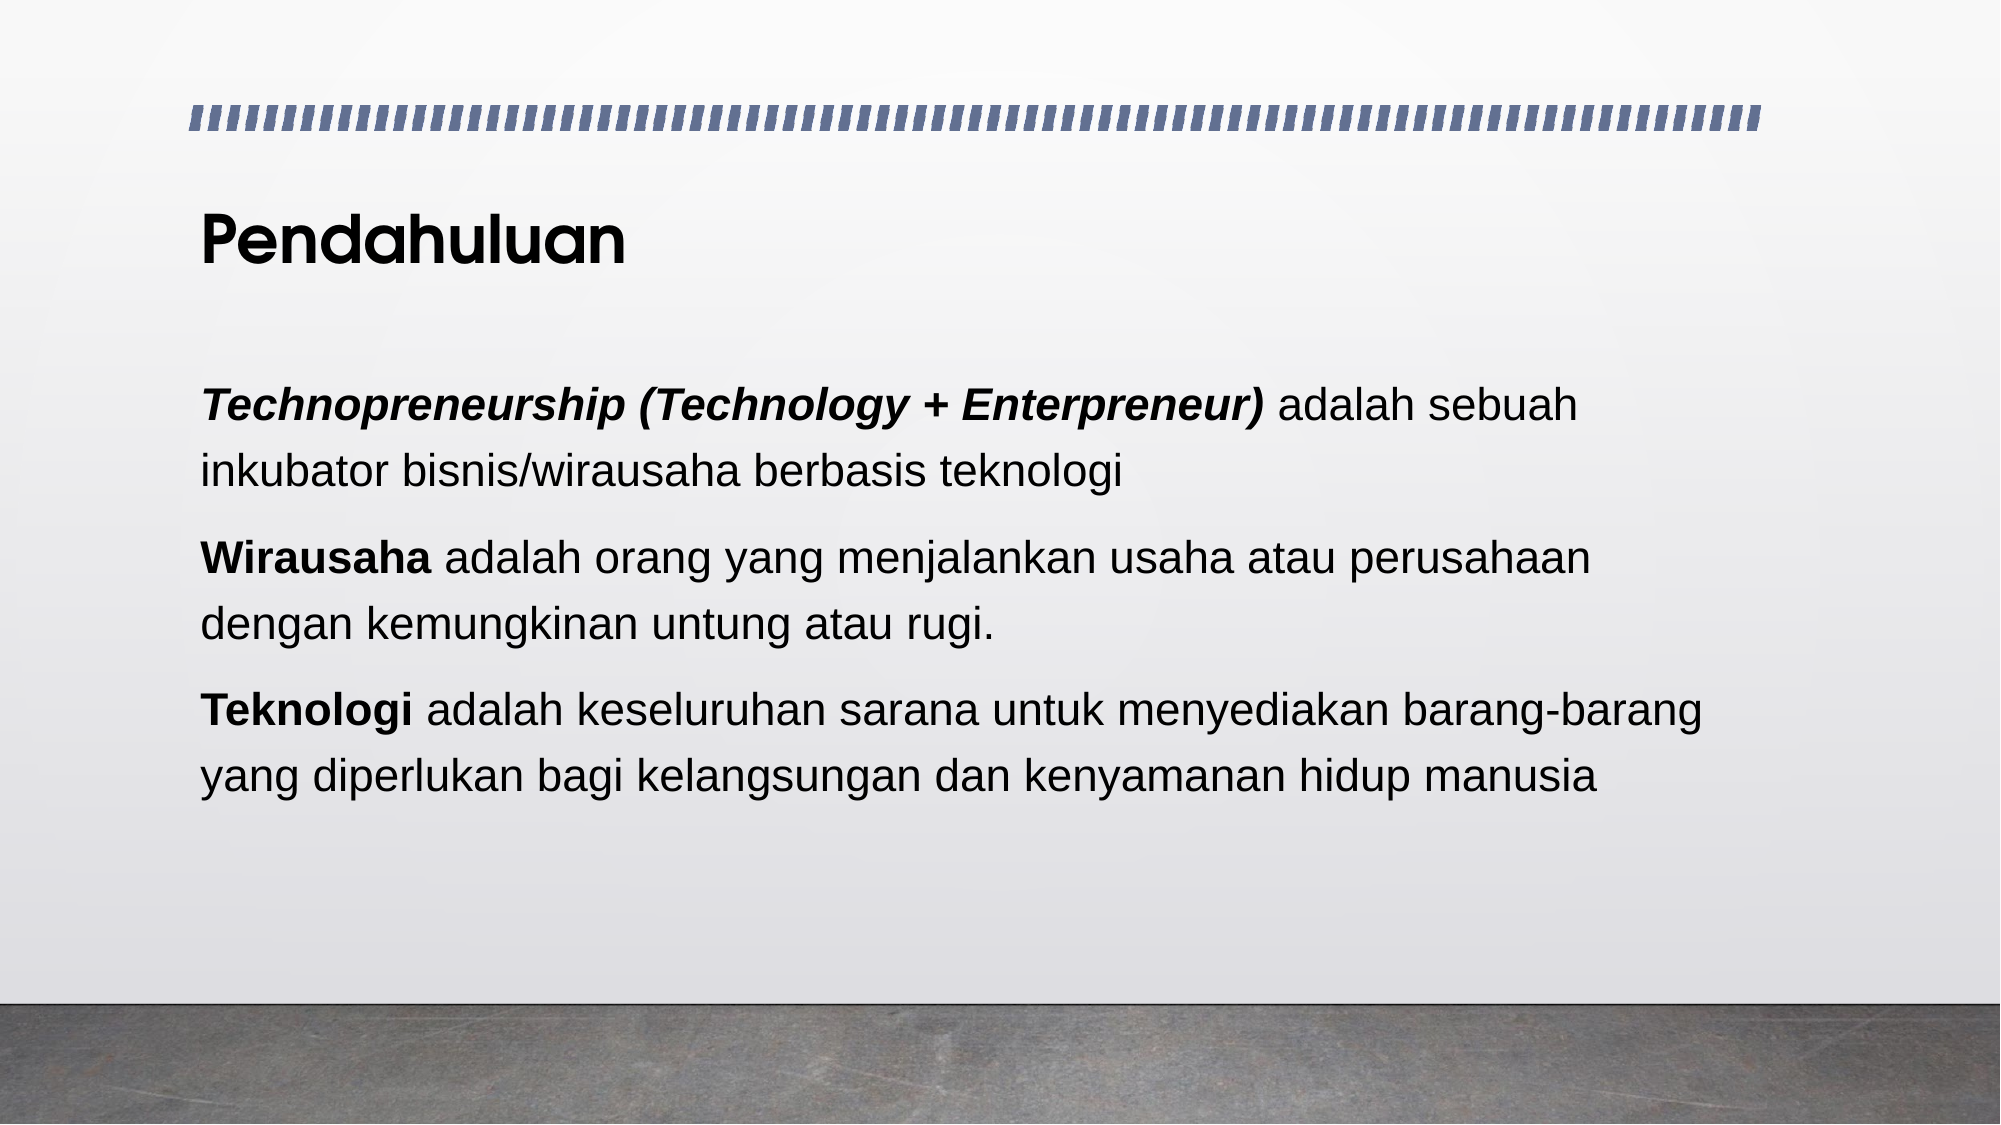

# Pendahuluan
Technopreneurship (Technology + Enterpreneur) adalah sebuah inkubator bisnis/wirausaha berbasis teknologi
Wirausaha adalah orang yang menjalankan usaha atau perusahaan dengan kemungkinan untung atau rugi.
Teknologi adalah keseluruhan sarana untuk menyediakan barang-barang yang diperlukan bagi kelangsungan dan kenyamanan hidup manusia